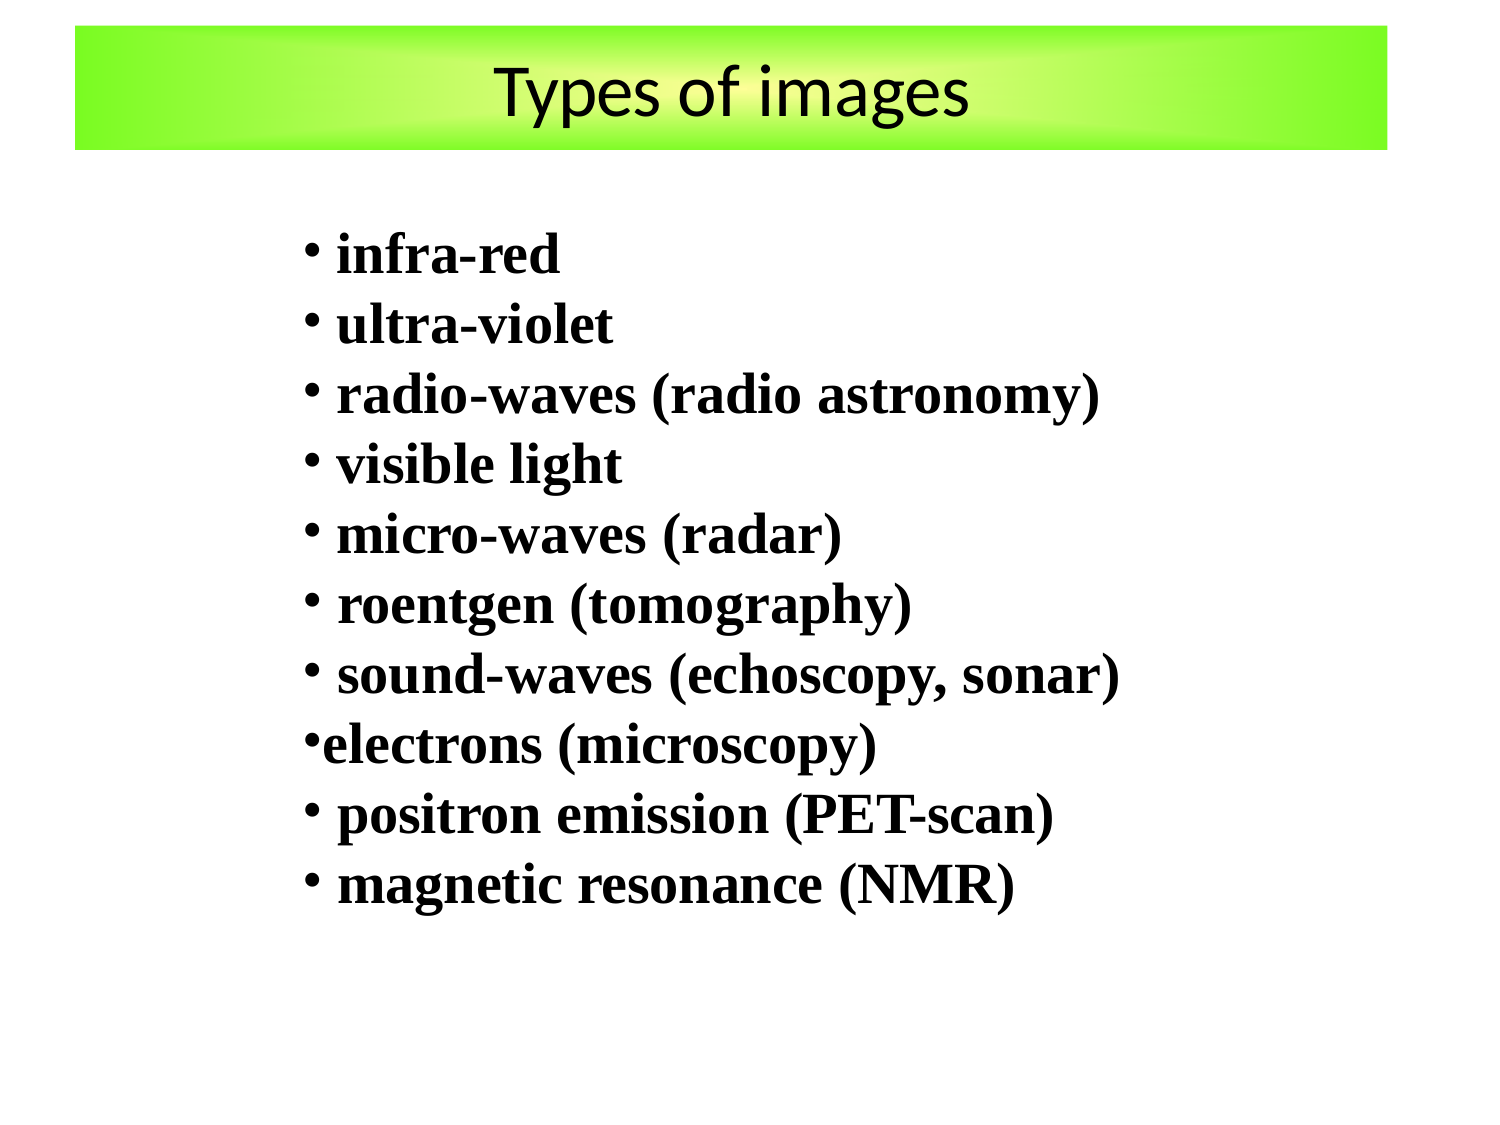

# Types of images
infra-red
ultra-violet
radio-waves (radio astronomy)
visible light
micro-waves (radar)
roentgen (tomography)
sound-waves (echoscopy, sonar)
electrons (microscopy)
positron emission (PET-scan)
magnetic resonance (NMR)